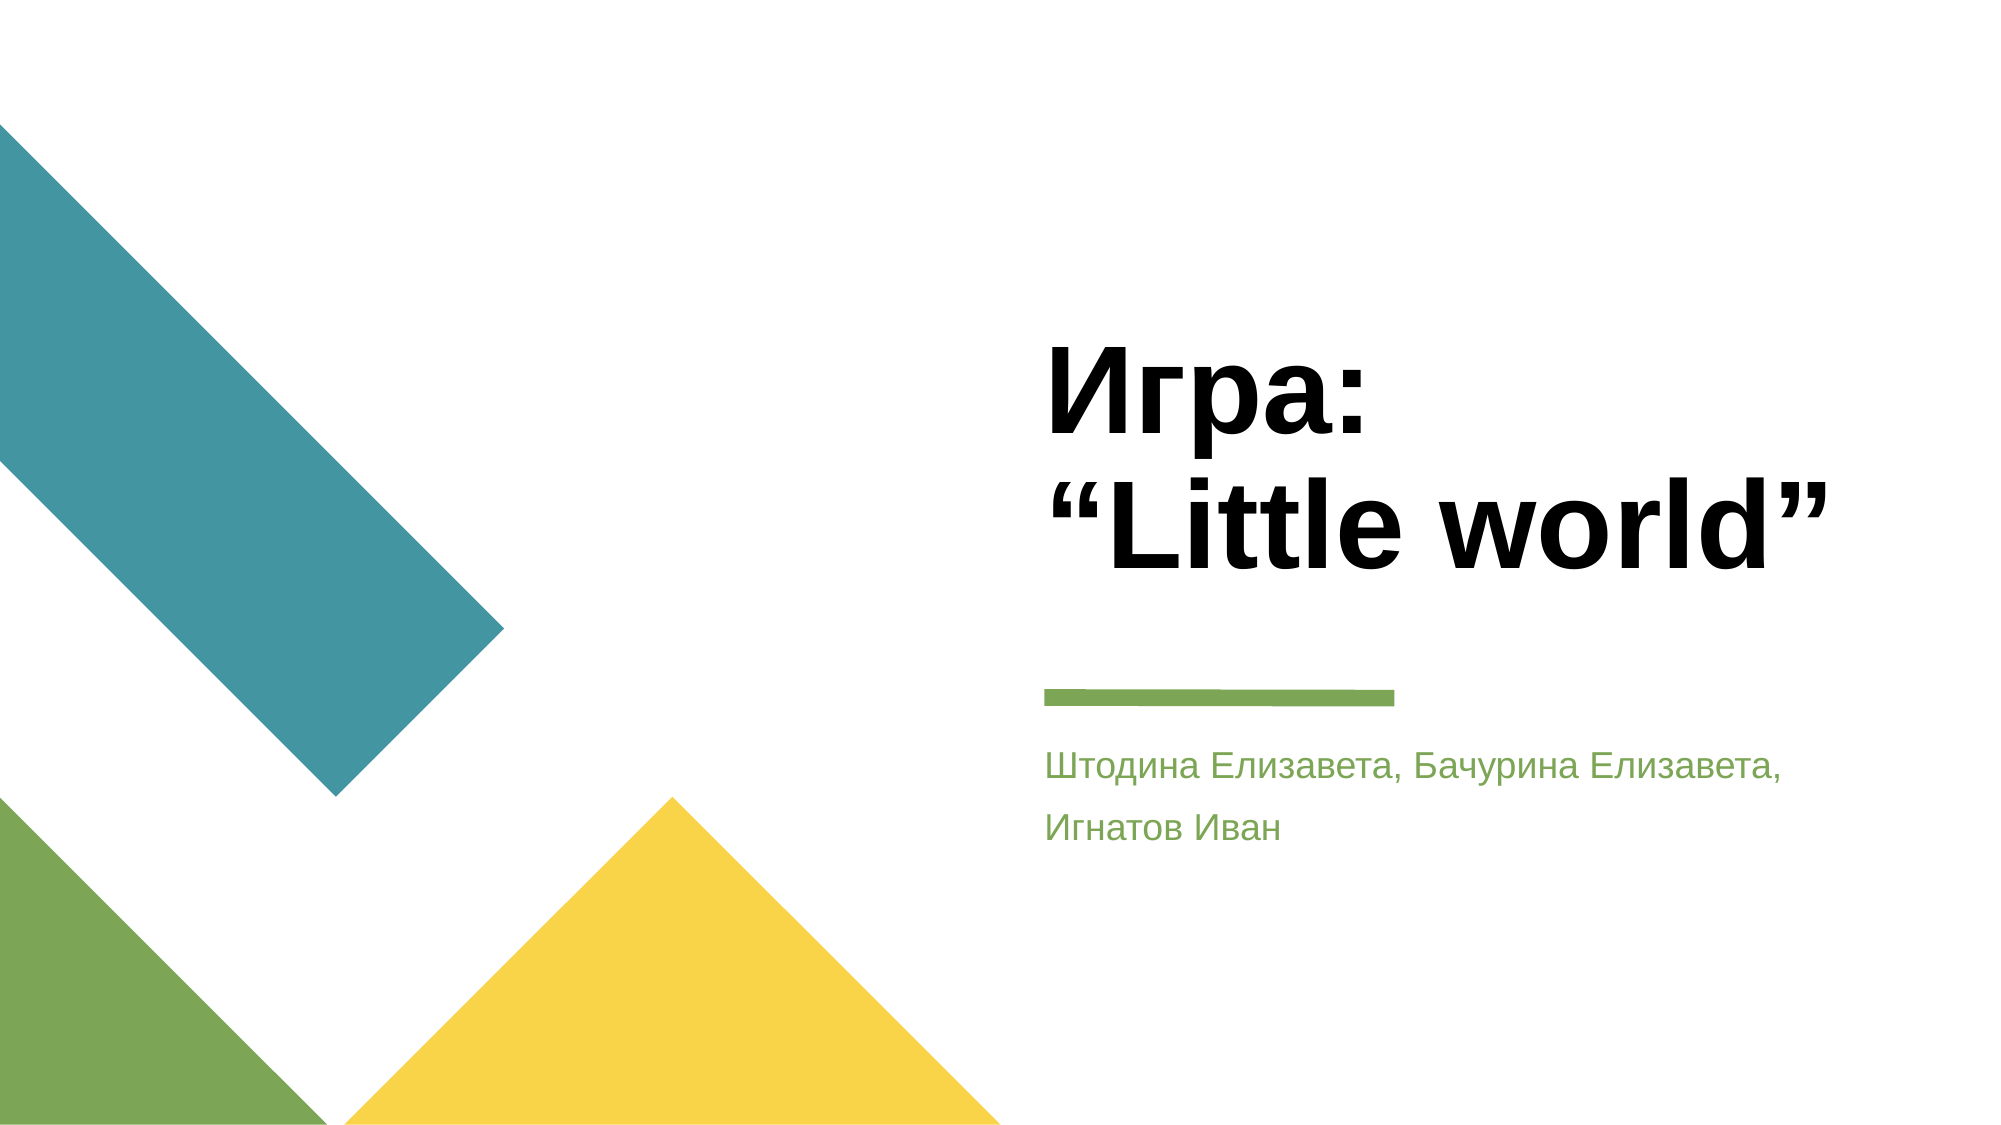

# Игра:
“Little world”
Штодина Елизавета, Бачурина Елизавета,
Игнатов Иван